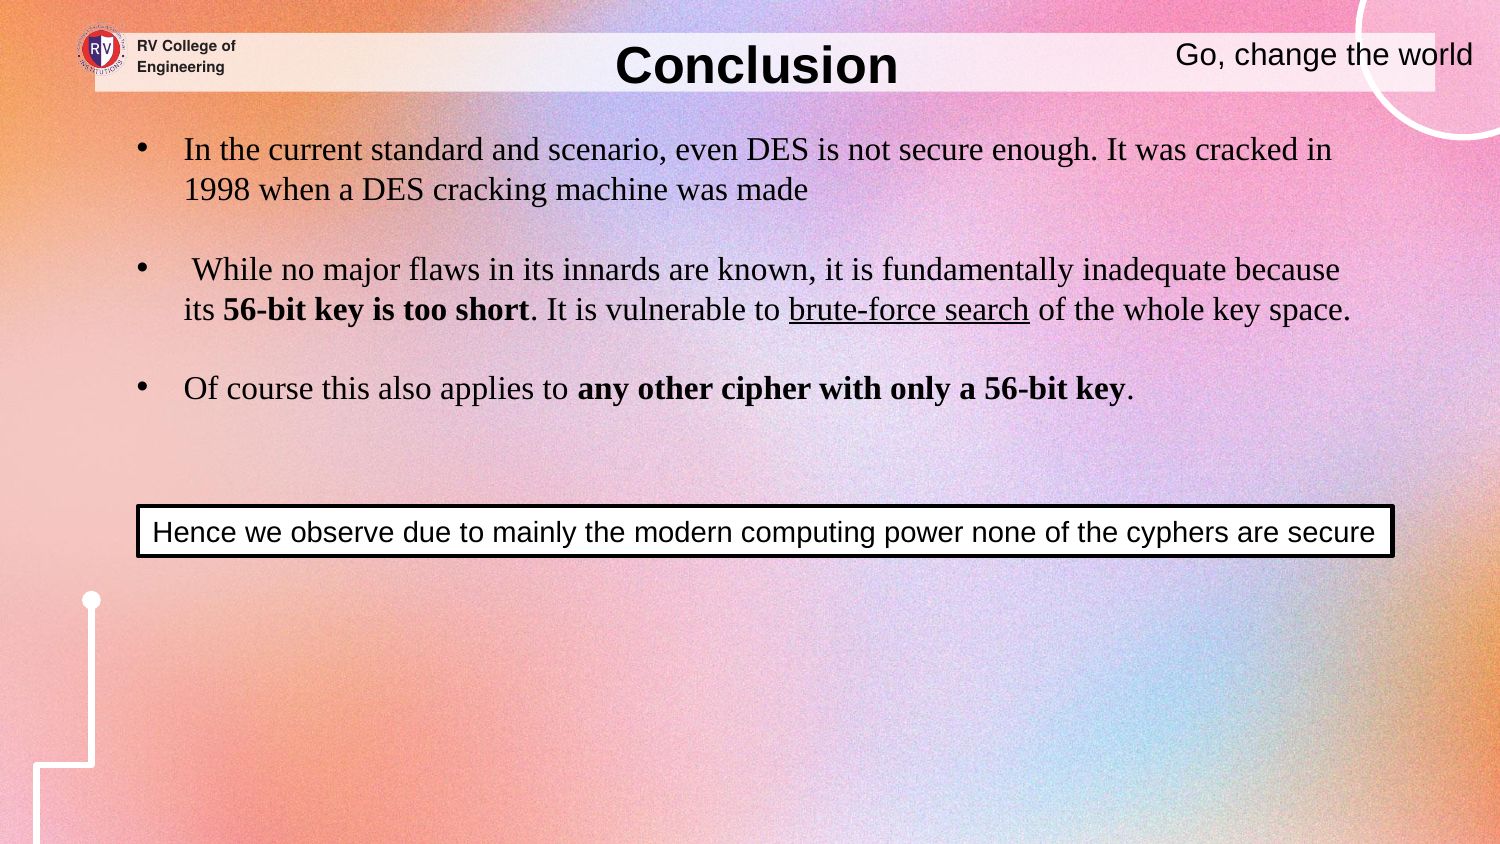

# Conclusion
Go, change the world

RV College of
Engineering

In the current standard and scenario, even DES is not secure enough. It was cracked in 1998 when a DES cracking machine was made

 While no major flaws in its innards are known, it is fundamentally inadequate because its 56-bit key is too short. It is vulnerable to brute-force search of the whole key space.

Of course this also applies to any other cipher with only a 56-bit key.
Hence we observe due to mainly the modern computing power none of the cyphers are secure